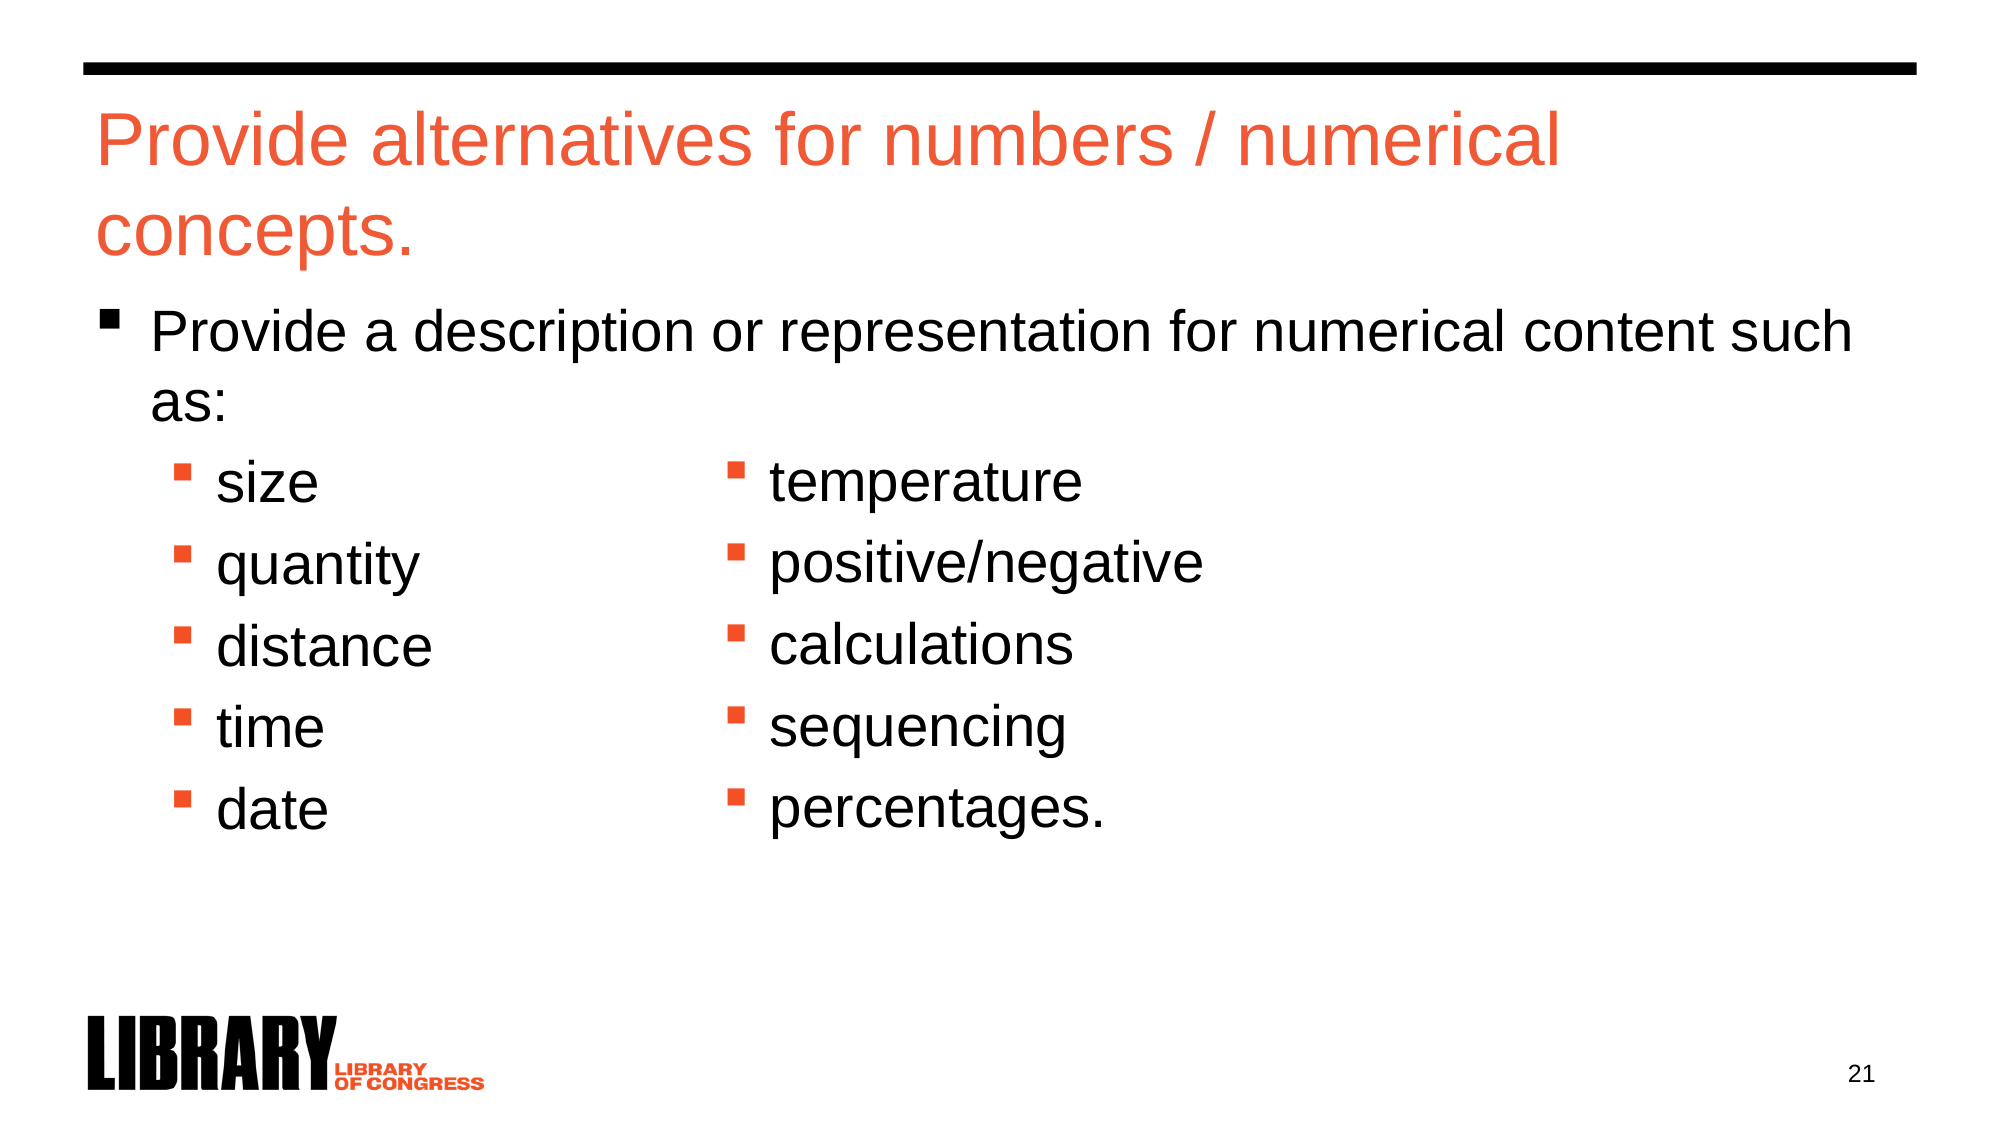

# Provide alternatives for numbers / numerical concepts.
Provide a description or representation for numerical content such as:
size
quantity
distance
time
date
temperature
positive/negative
calculations
sequencing
percentages.
21